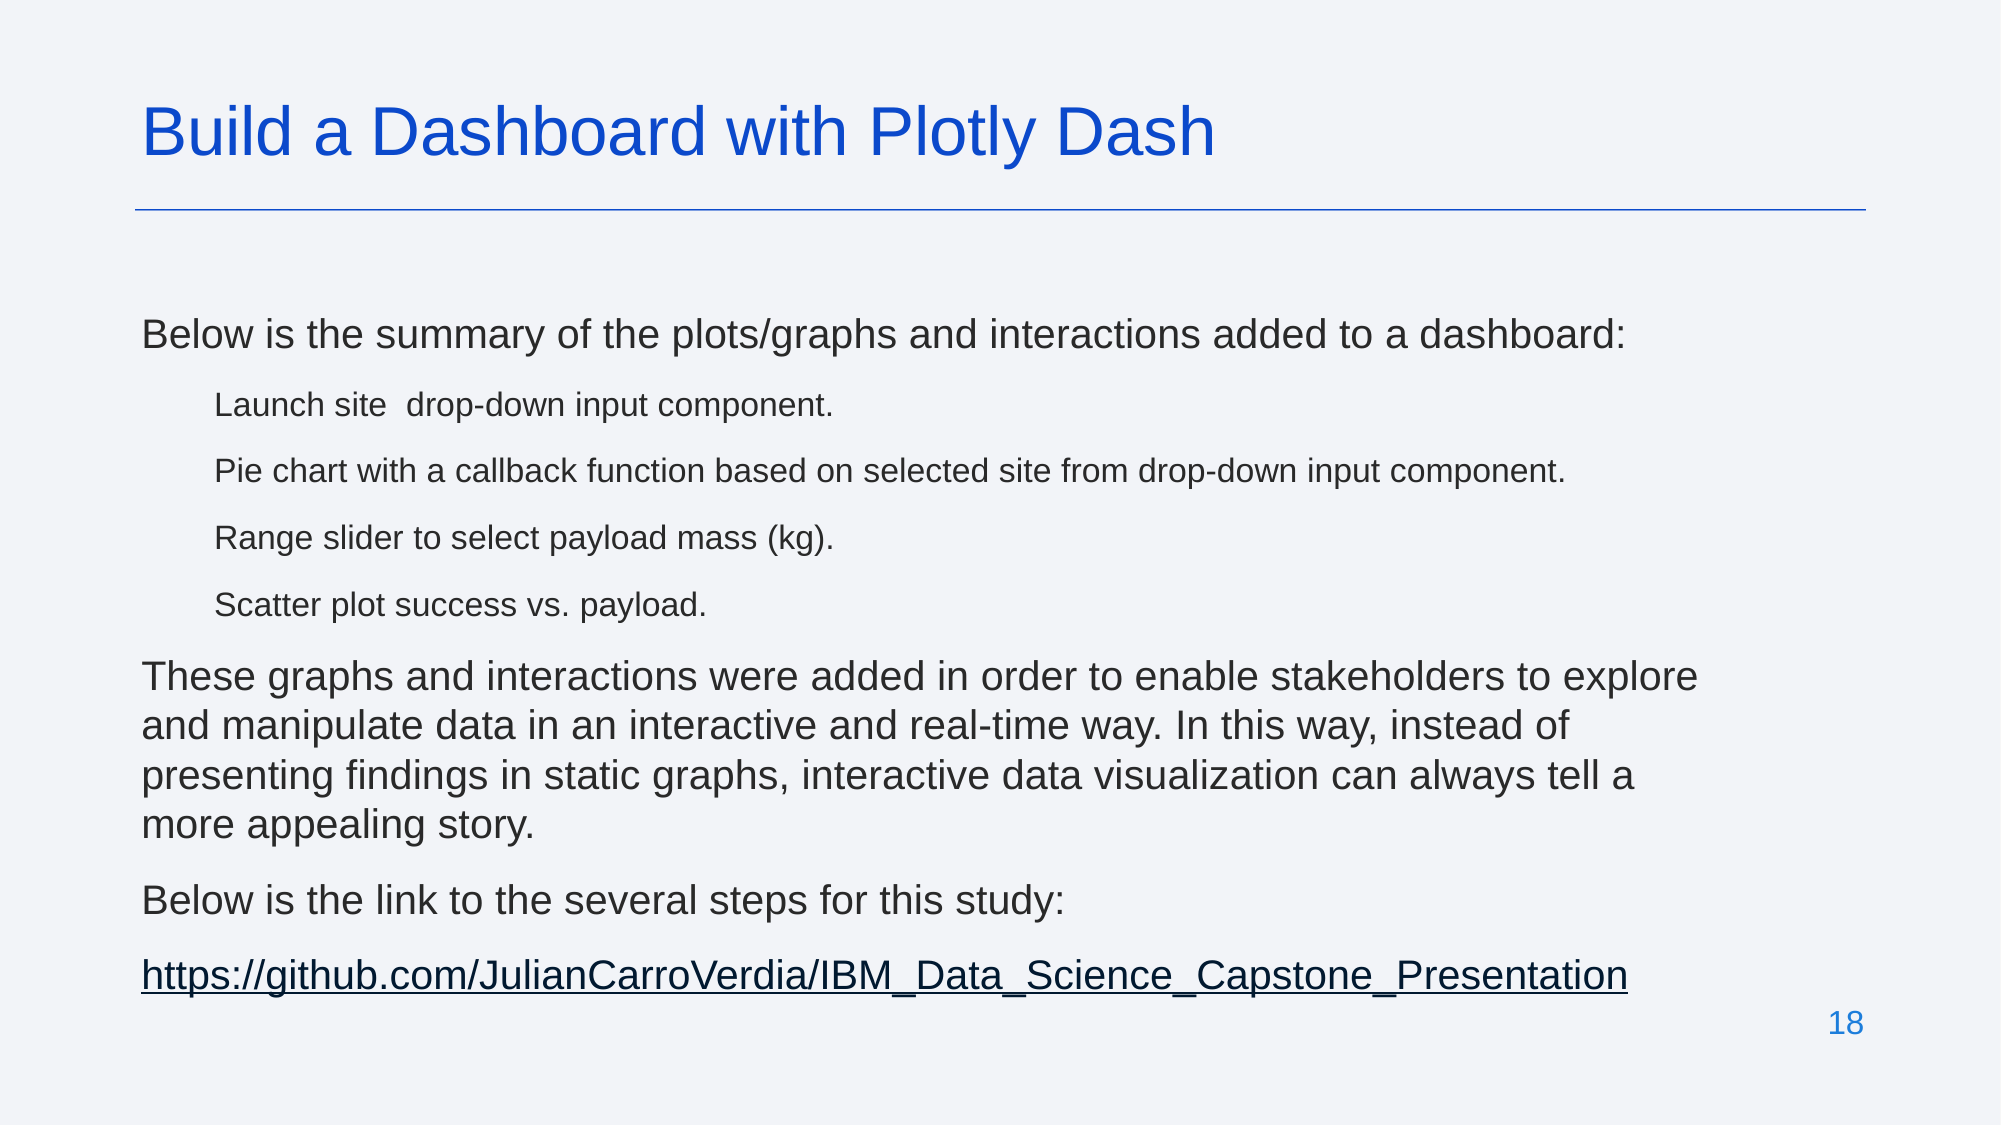

Build a Dashboard with Plotly Dash
Below is the summary of the plots/graphs and interactions added to a dashboard:
Launch site  drop-down input component.
Pie chart with a callback function based on selected site from drop-down input component.
Range slider to select payload mass (kg).
Scatter plot success vs. payload.
These graphs and interactions were added in order to enable stakeholders to explore and manipulate data in an interactive and real-time way. In this way, instead of presenting findings in static graphs, interactive data visualization can always tell a more appealing story.
Below is the link to the several steps for this study:
https://github.com/JulianCarroVerdia/IBM_Data_Science_Capstone_Presentation
18